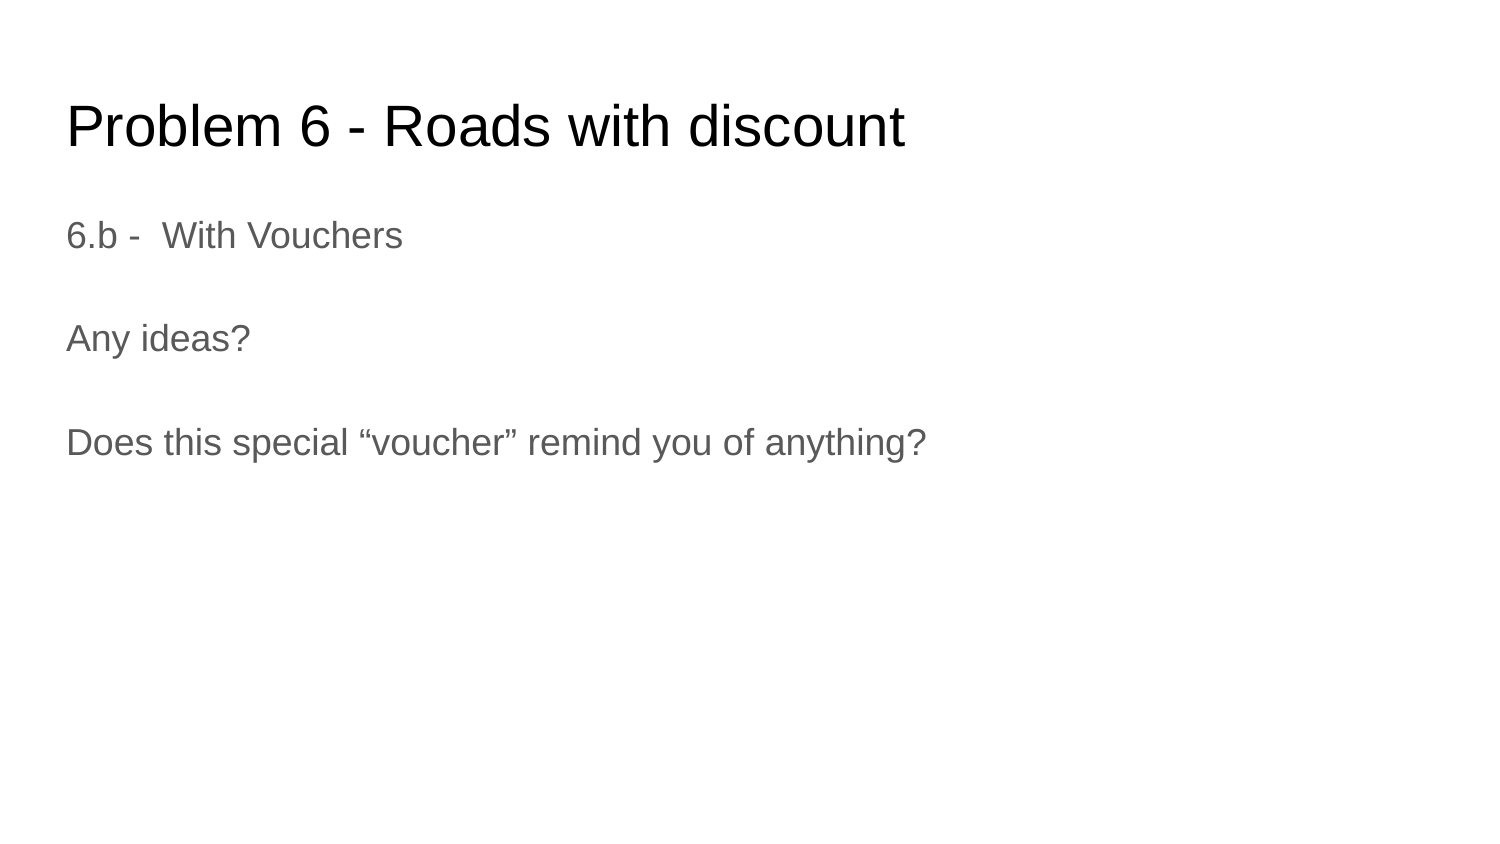

# Problem 6 - Roads with discount

6.b -  With Vouchers

Any ideas?

Does this special “voucher” remind you of anything?